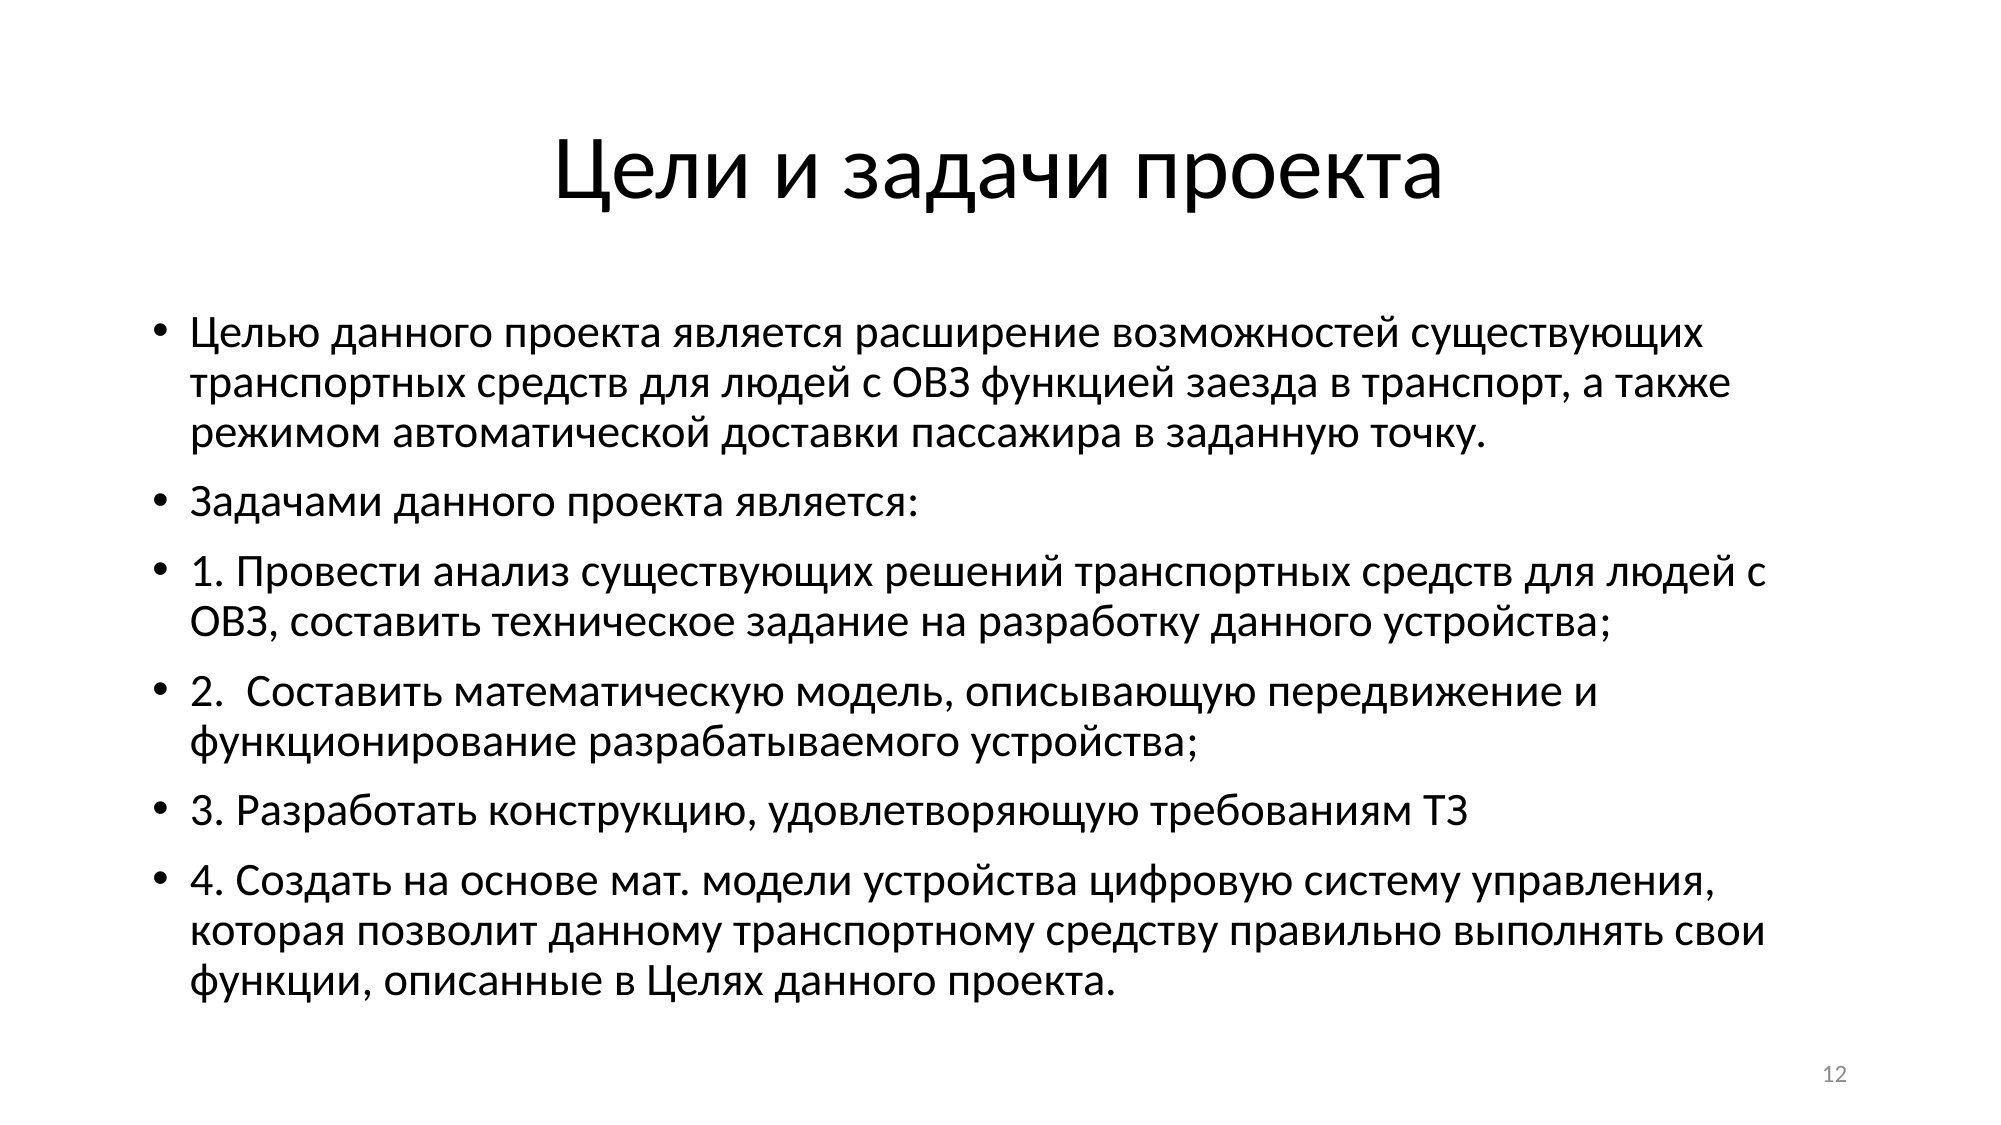

# Цели и задачи проекта
Целью данного проекта является расширение возможностей существующих транспортных средств для людей с ОВЗ функцией заезда в транспорт, а также режимом автоматической доставки пассажира в заданную точку.
Задачами данного проекта является:
1. Провести анализ существующих решений транспортных средств для людей с ОВЗ, составить техническое задание на разработку данного устройства;
2.  Составить математическую модель, описывающую передвижение и функционирование разрабатываемого устройства;
3. Разработать конструкцию, удовлетворяющую требованиям ТЗ
4. Создать на основе мат. модели устройства цифровую систему управления, которая позволит данному транспортному средству правильно выполнять свои функции, описанные в Целях данного проекта.
12